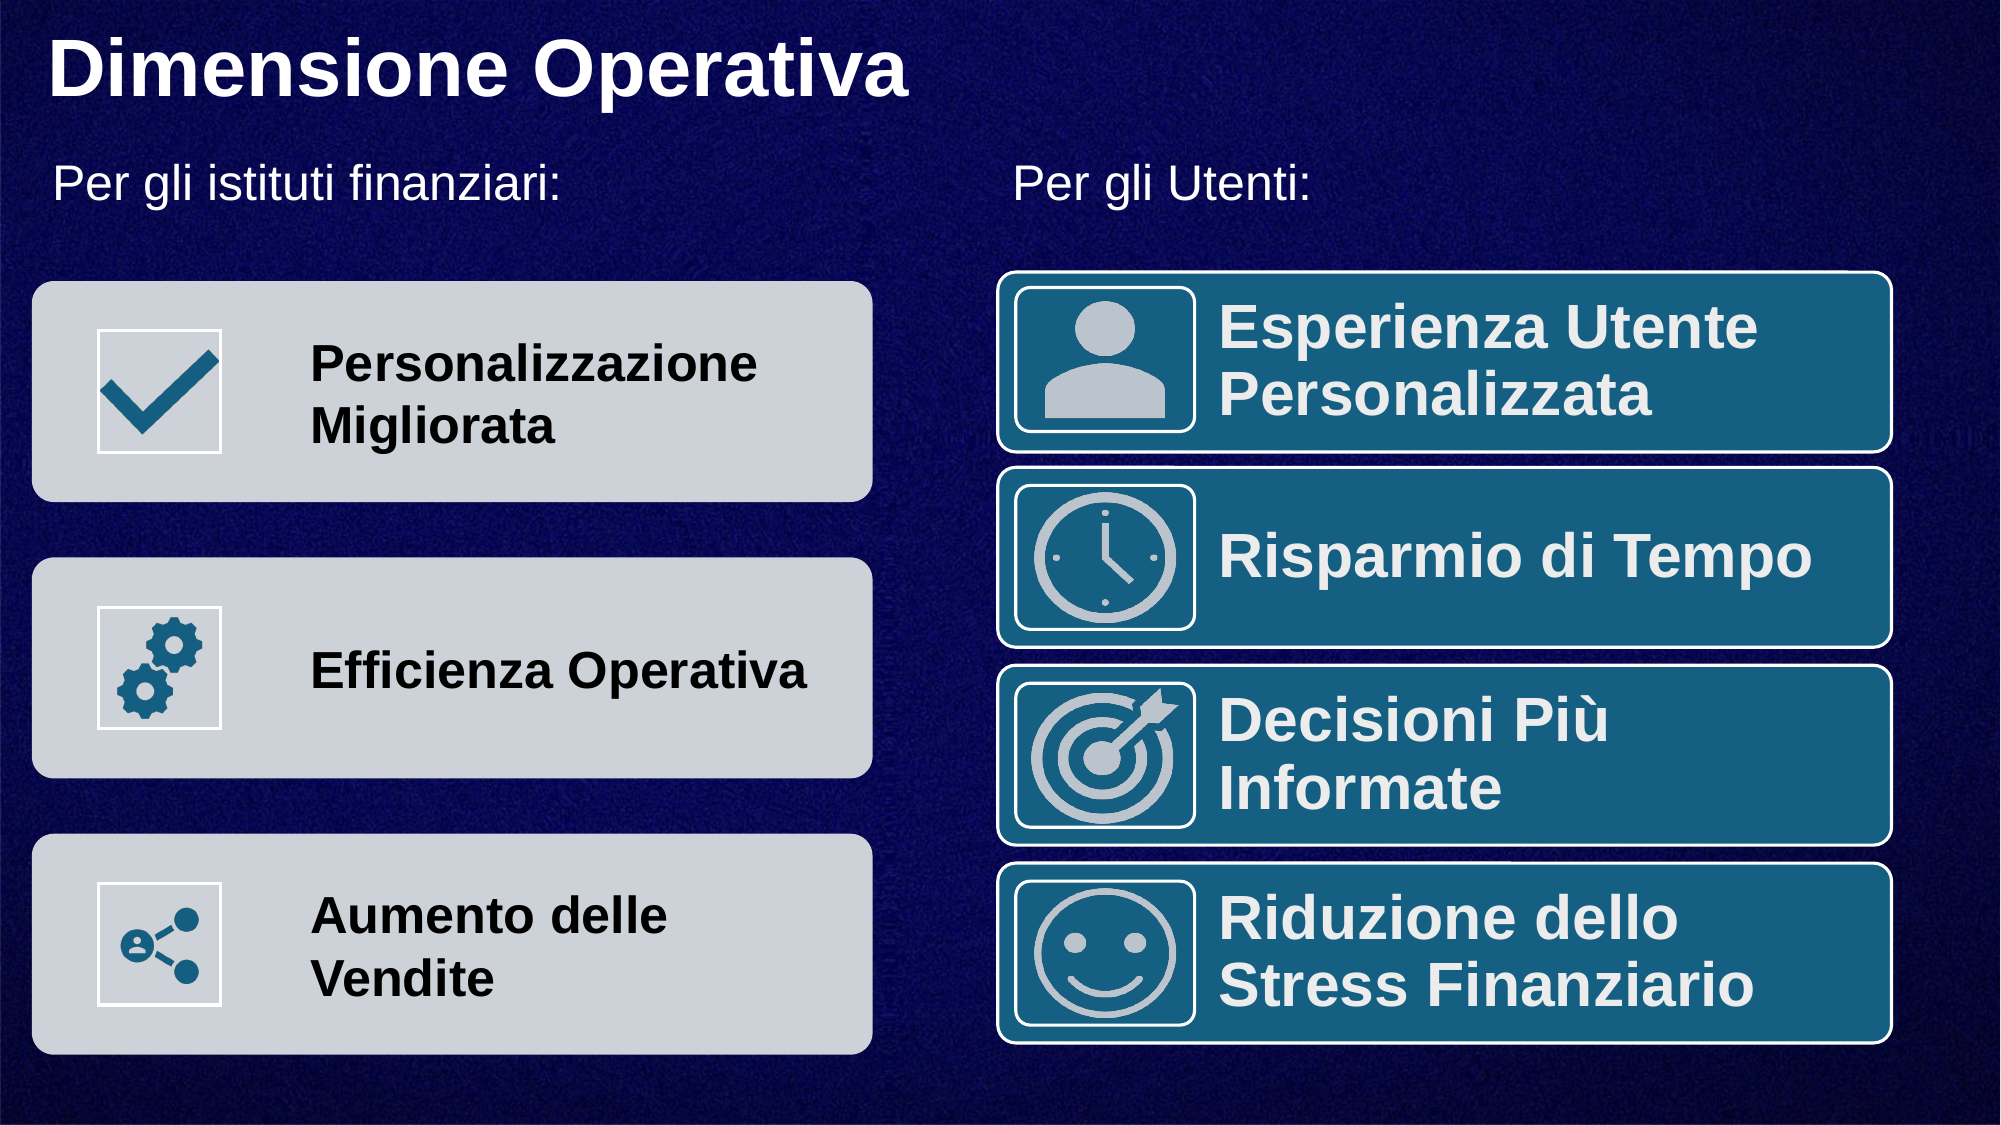

# Dimensione Operativa
Per gli istituti finanziari:
Per gli Utenti:
Esperienza Utente Personalizzata
Risparmio di Tempo
Decisioni Più Informate
Riduzione dello Stress Finanziario
Personalizzazione Migliorata
Efficienza Operativa
Aumento delle Vendite